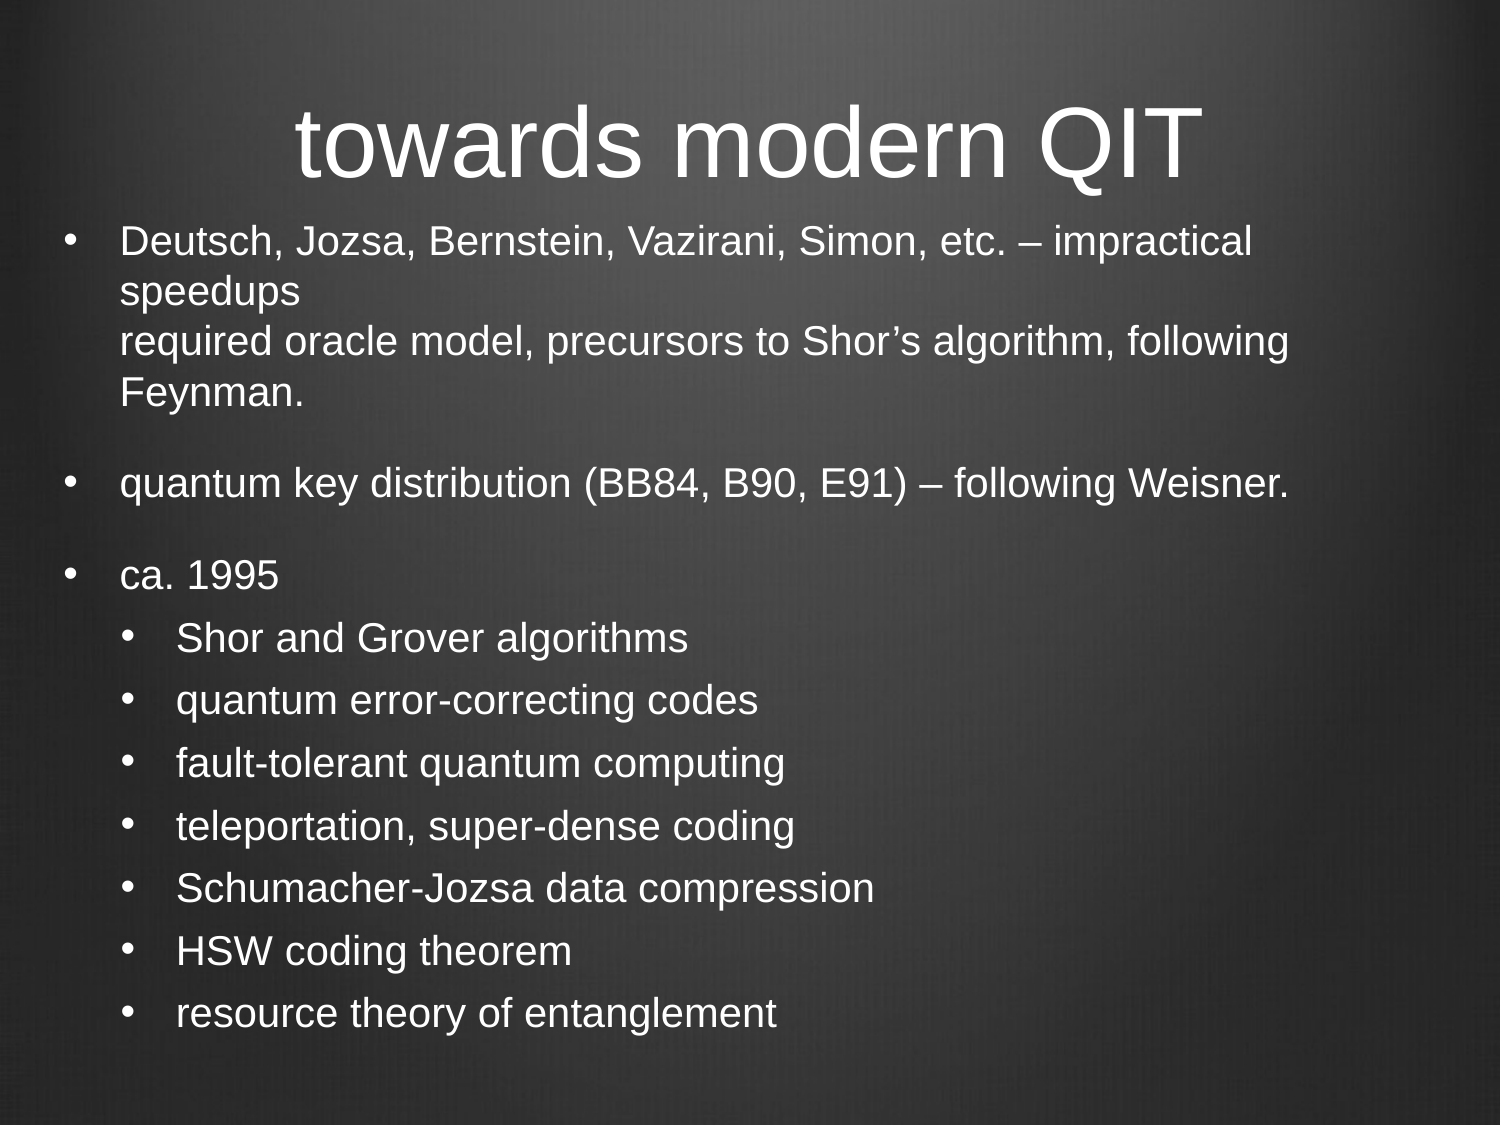

# towards modern QIT
Deutsch, Jozsa, Bernstein, Vazirani, Simon, etc. – impractical speedups
required oracle model, precursors to Shor’s algorithm, following Feynman.
quantum key distribution (BB84, B90, E91) – following Weisner.
ca. 1995
Shor and Grover algorithms
quantum error-correcting codes
fault-tolerant quantum computing
teleportation, super-dense coding
Schumacher-Jozsa data compression
HSW coding theorem
resource theory of entanglement